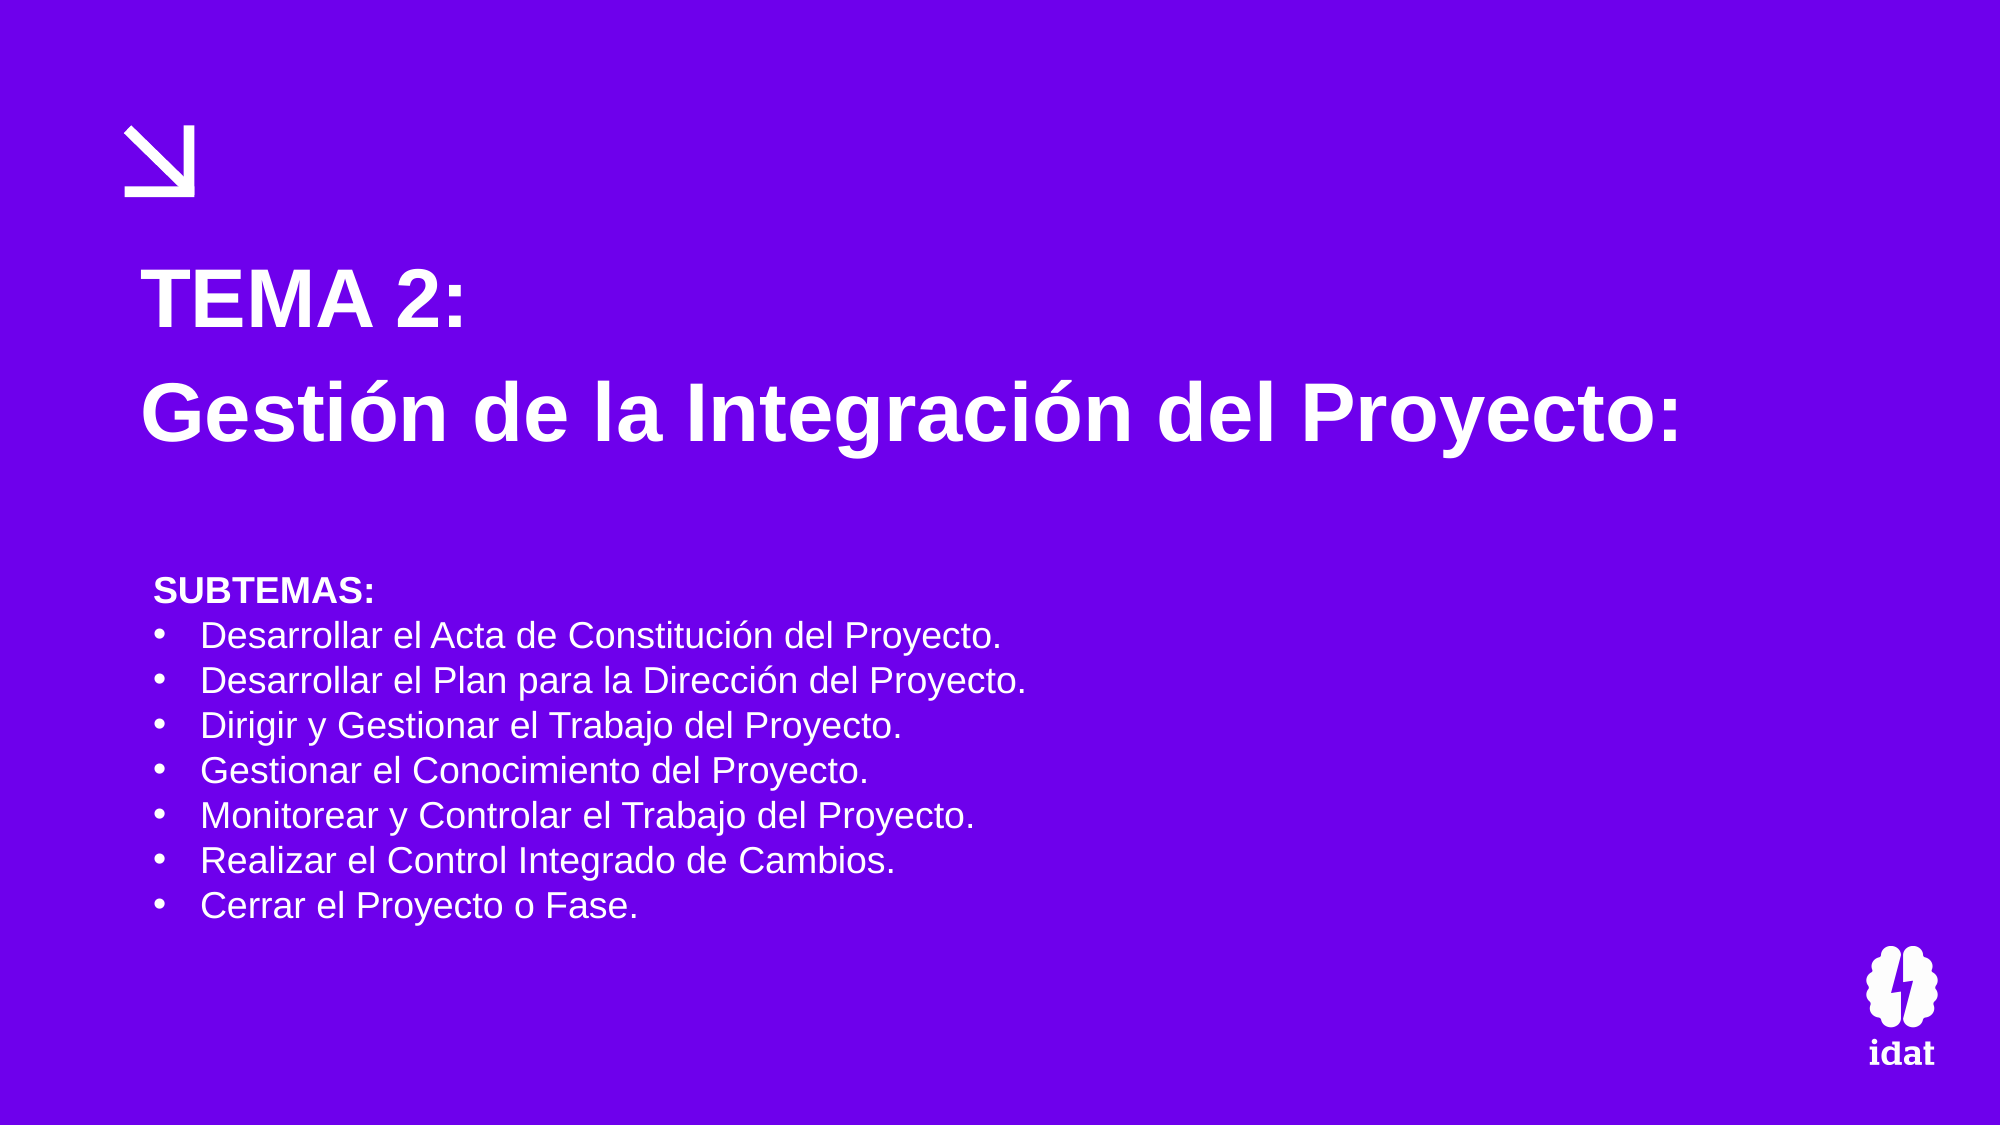

TEMA 2:
Gestión de la Integración del Proyecto:

SUBTEMAS:
Desarrollar el Acta de Constitución del Proyecto.
Desarrollar el Plan para la Dirección del Proyecto.
Dirigir y Gestionar el Trabajo del Proyecto.
Gestionar el Conocimiento del Proyecto.
Monitorear y Controlar el Trabajo del Proyecto.
Realizar el Control Integrado de Cambios.
Cerrar el Proyecto o Fase.